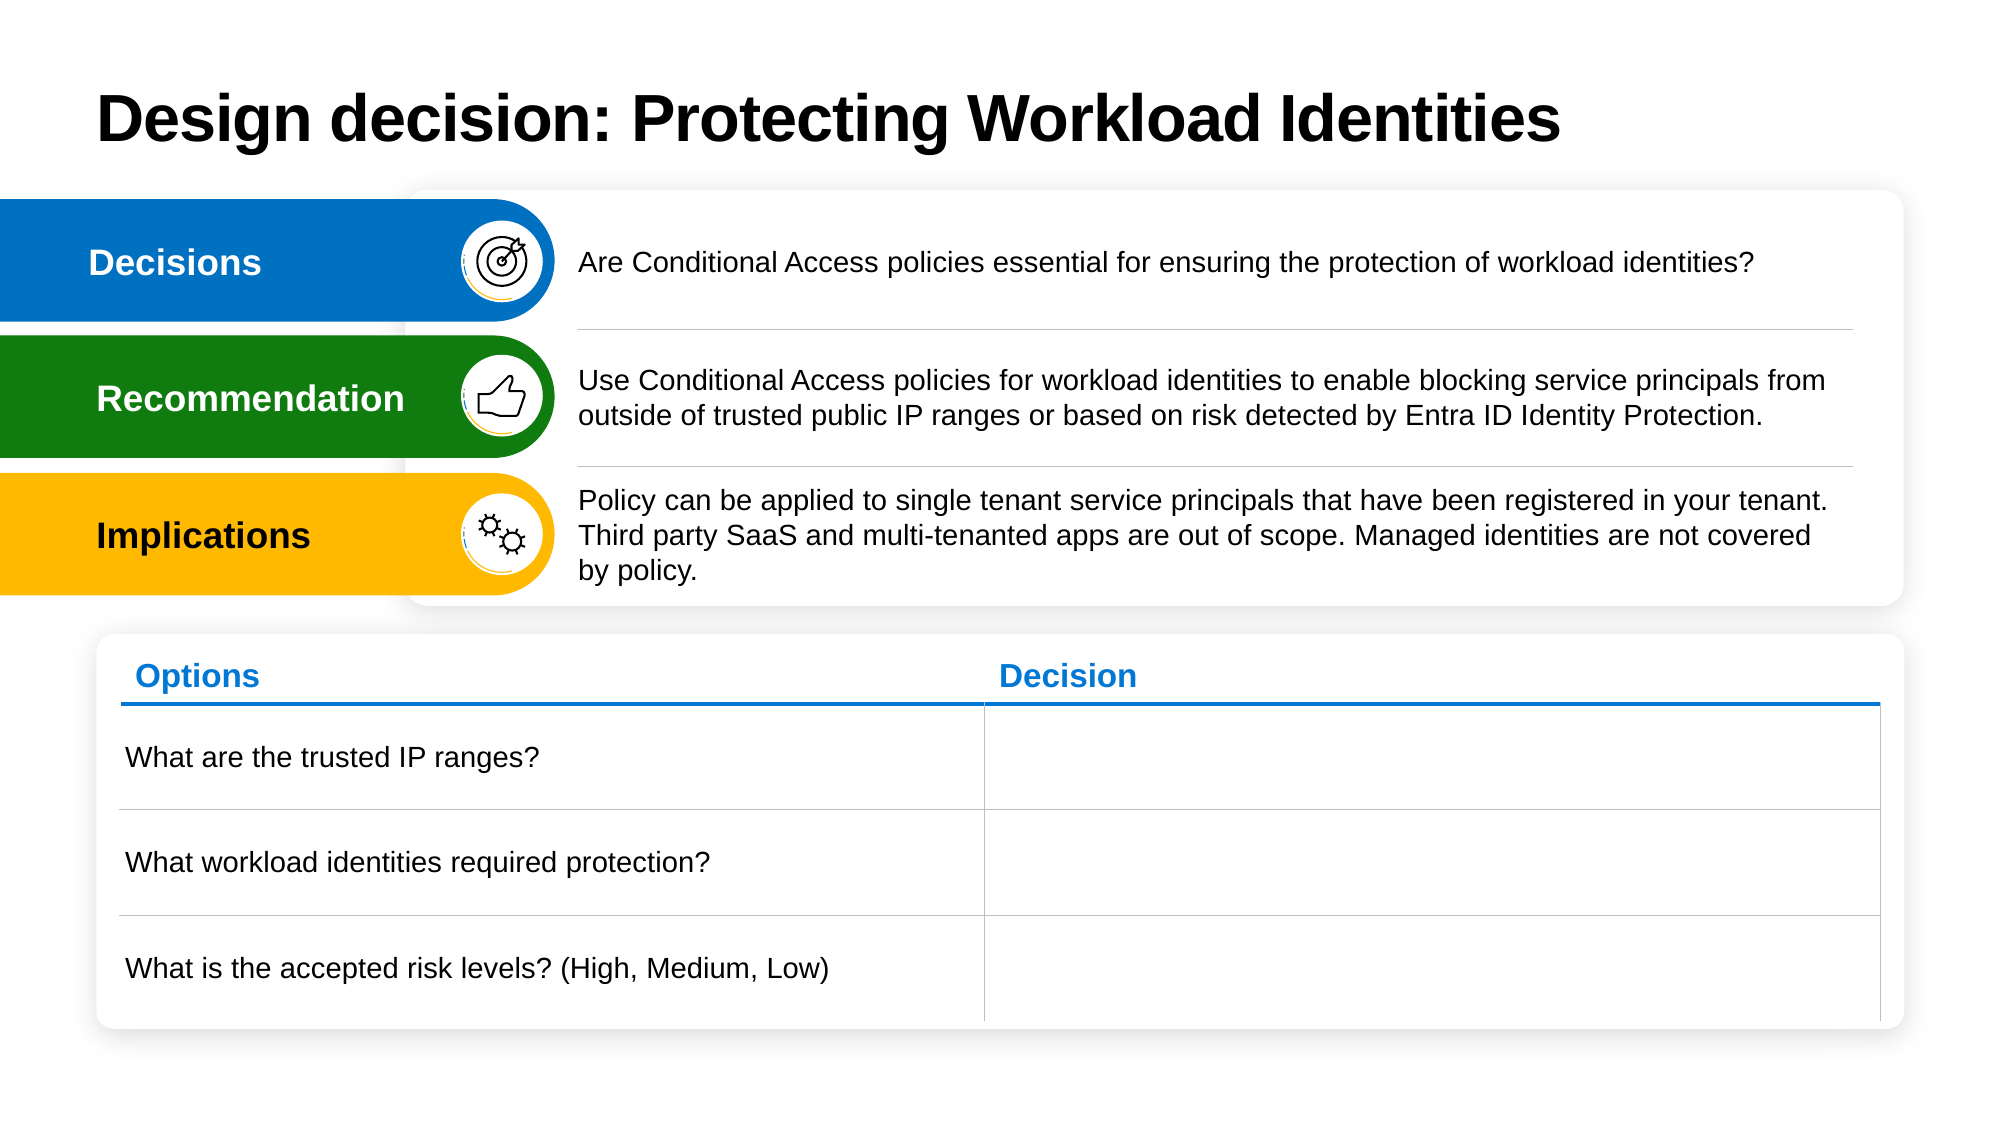

# Design decision: Protecting Workload Identities
Decisions

Are Conditional Access policies essential for ensuring the protection of workload identities?
Recommendation
Use Conditional Access policies for workload identities to enable blocking service principals from outside of trusted public IP ranges or based on risk detected by Entra ID Identity Protection.

Implications
Policy can be applied to single tenant service principals that have been registered in your tenant. Third party SaaS and multi-tenanted apps are out of scope. Managed identities are not covered
by policy.

| Options | Decision |
| --- | --- |
| What are the trusted IP ranges? |  |
| What workload identities required protection? |  |
| What is the accepted risk levels? (High, Medium, Low) |  |